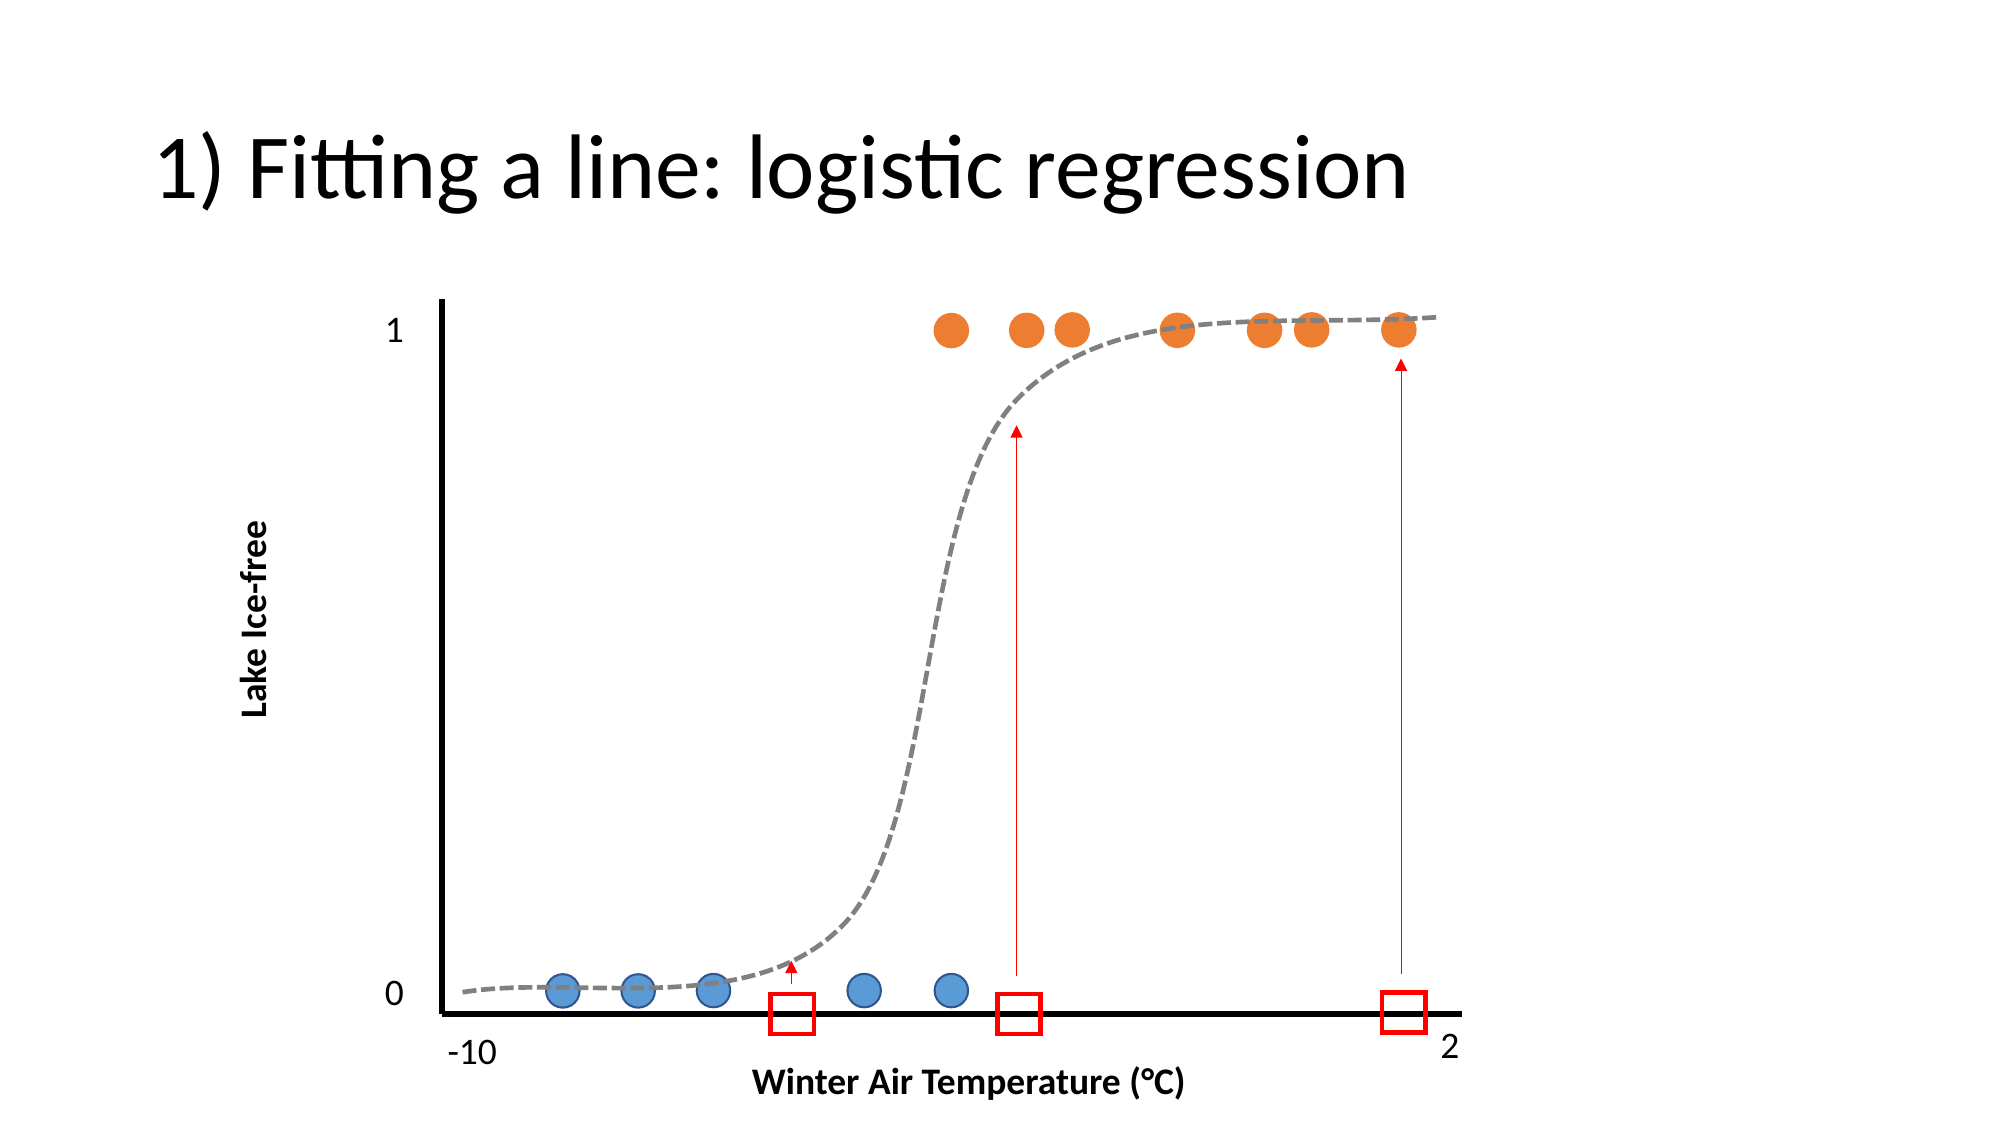

# 1) Fitting a line: logistic regression
1

Lake Ice-free
0

2
-10
Winter Air Temperature (°C)